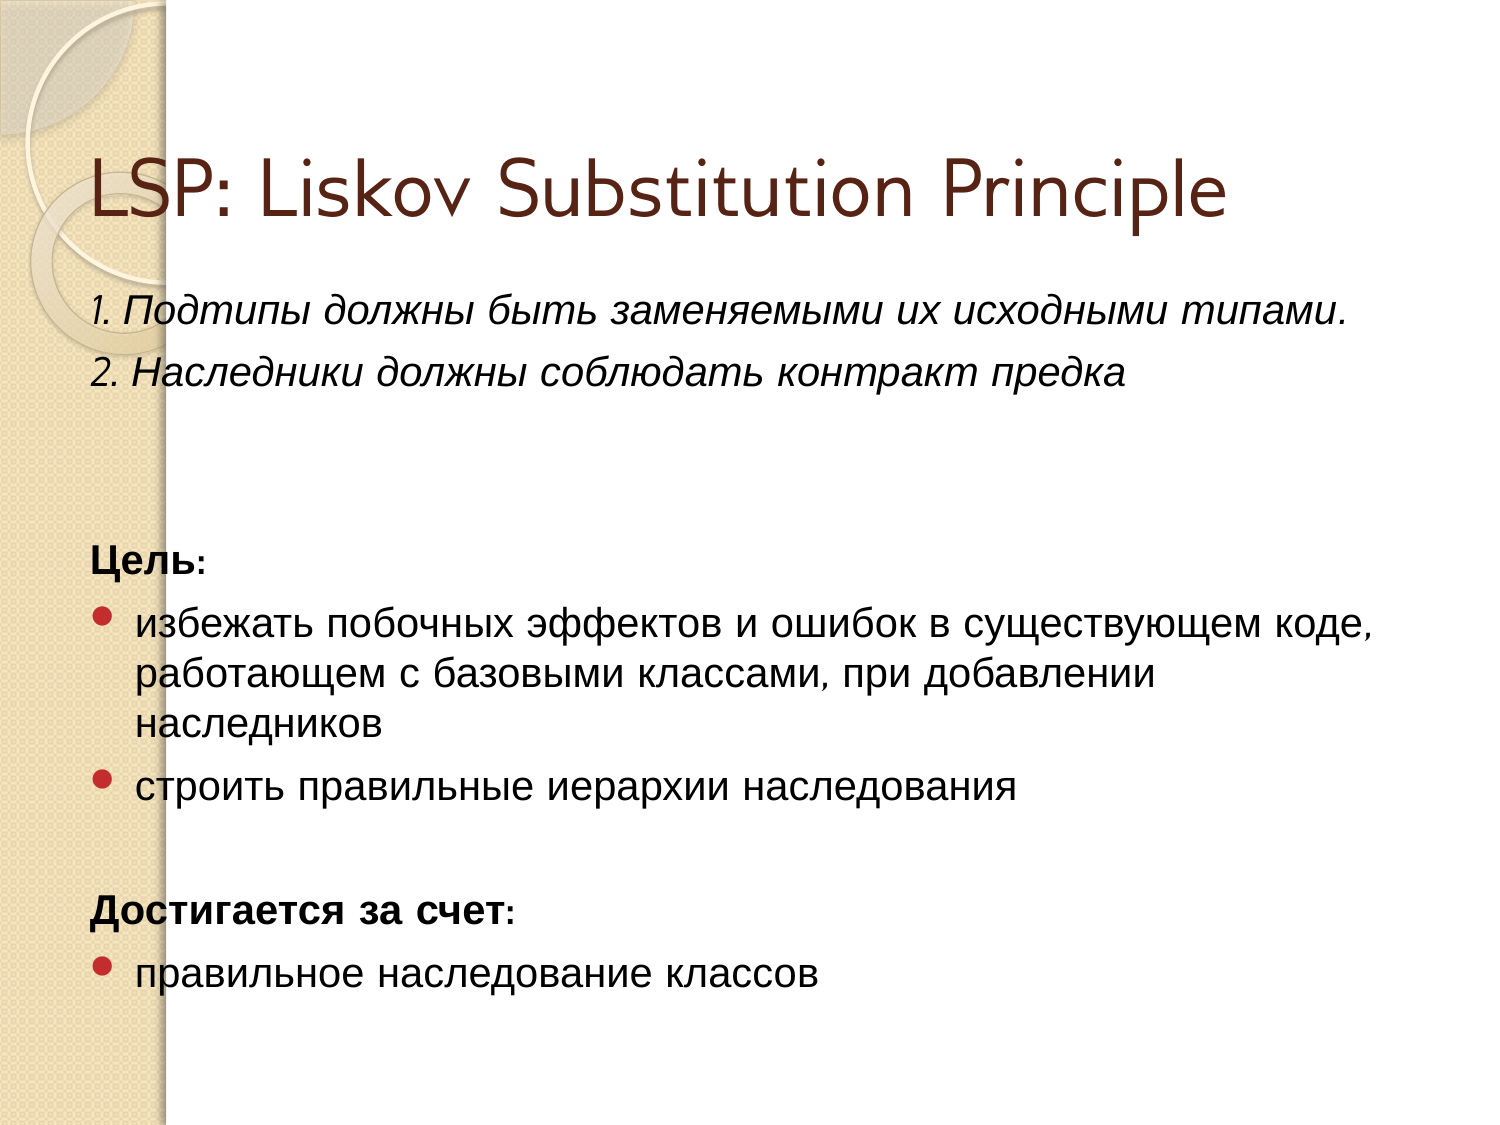

# LSP: Liskov Substitution Principle
1. Подтипы должны быть заменяемыми их исходными типами.
2. Наследники должны соблюдать контракт предка

Цель:
избежать побочных эффектов и ошибок в существующем коде, работающем с базовыми классами, при добавлении наследников
строить правильные иерархии наследования

Достигается за счет:
правильное наследование классов